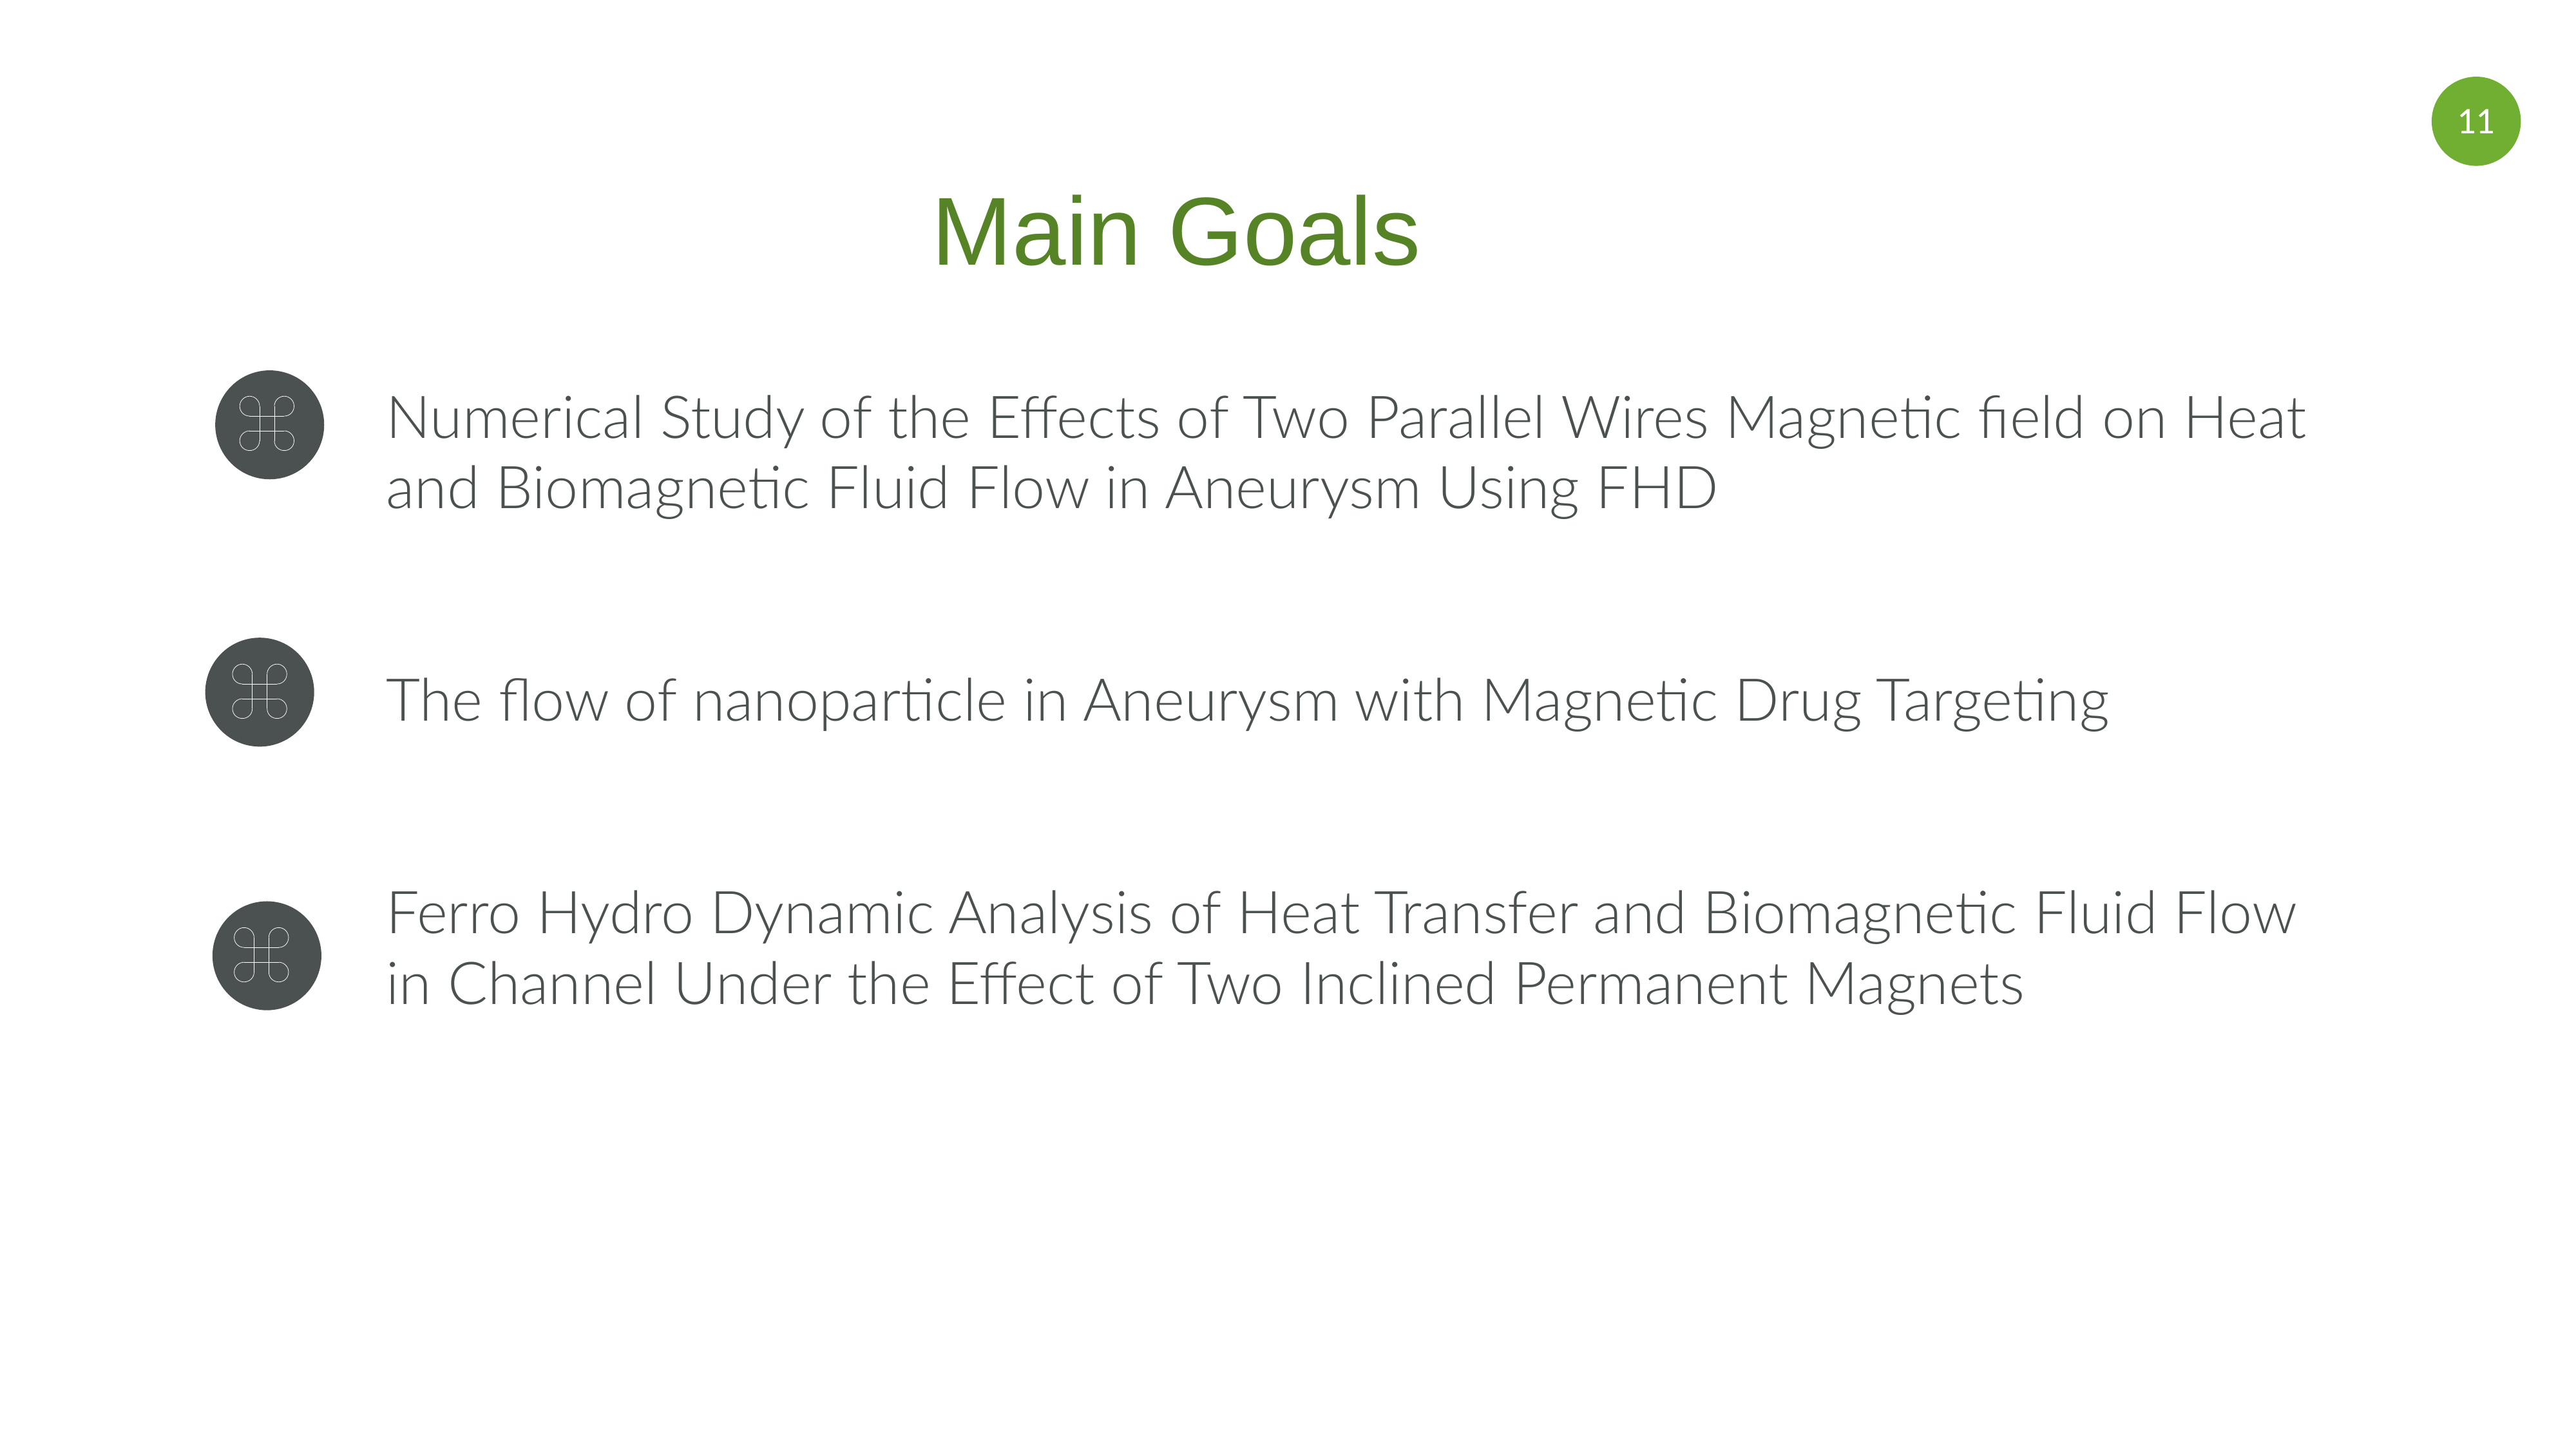

Main Goals

Numerical Study of the Effects of Two Parallel Wires Magnetic field on Heat and Biomagnetic Fluid Flow in Aneurysm Using FHD

The flow of nanoparticle in Aneurysm with Magnetic Drug Targeting

Ferro Hydro Dynamic Analysis of Heat Transfer and Biomagnetic Fluid Flow in Channel Under the Effect of Two Inclined Permanent Magnets